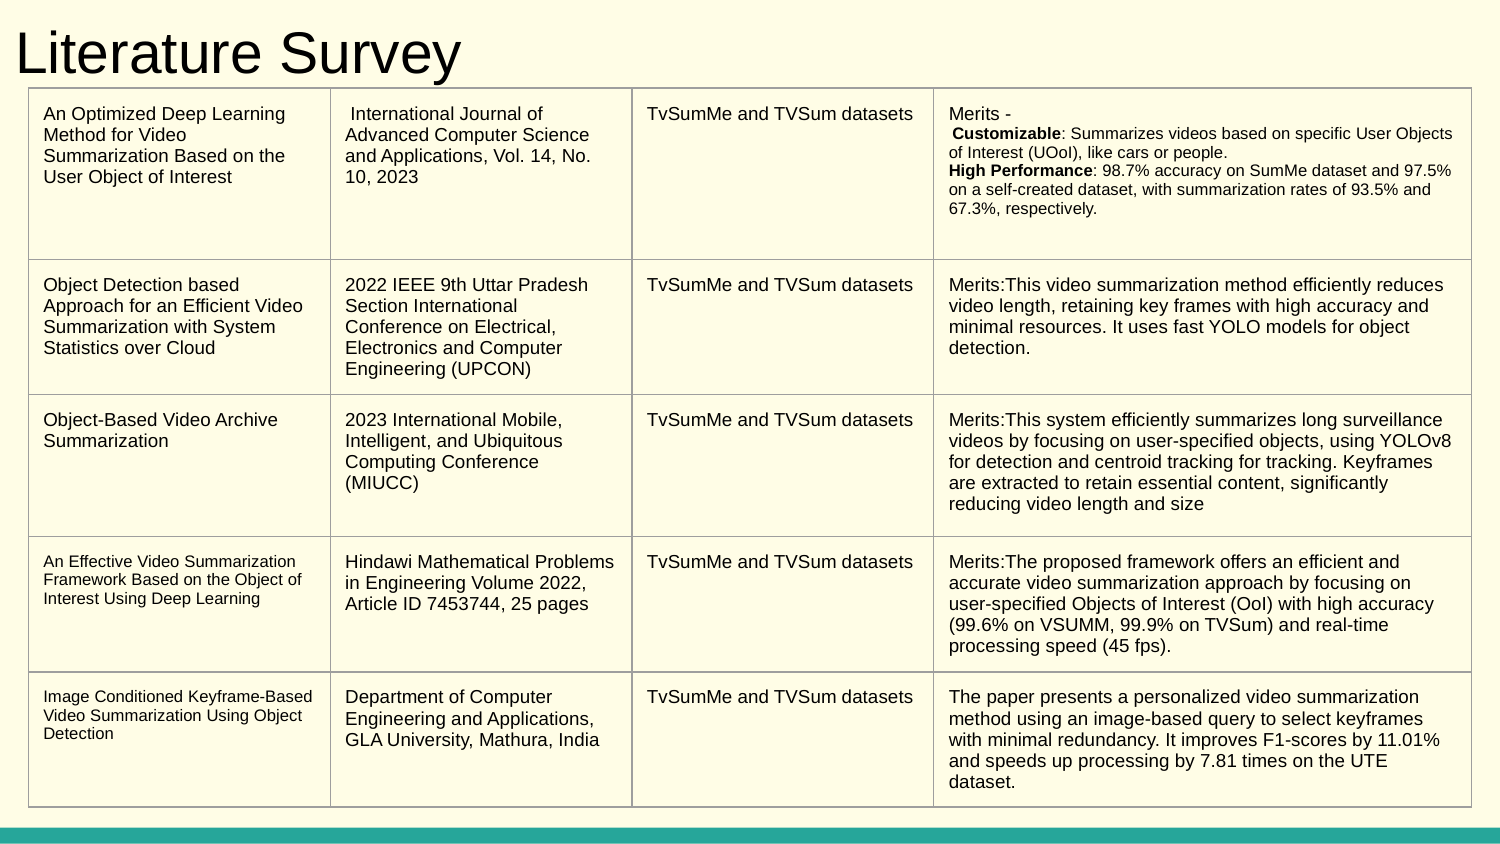

# Literature Survey
| An Optimized Deep Learning Method for Video Summarization Based on the User Object of Interest | International Journal of Advanced Computer Science and Applications, Vol. 14, No. 10, 2023 | TvSumMe and TVSum datasets | Merits - Customizable: Summarizes videos based on specific User Objects of Interest (UOoI), like cars or people. High Performance: 98.7% accuracy on SumMe dataset and 97.5% on a self-created dataset, with summarization rates of 93.5% and 67.3%, respectively. |
| --- | --- | --- | --- |
| Object Detection based Approach for an Efficient Video Summarization with System Statistics over Cloud | 2022 IEEE 9th Uttar Pradesh Section International Conference on Electrical, Electronics and Computer Engineering (UPCON) | TvSumMe and TVSum datasets | Merits:This video summarization method efficiently reduces video length, retaining key frames with high accuracy and minimal resources. It uses fast YOLO models for object detection. |
| Object-Based Video Archive Summarization | 2023 International Mobile, Intelligent, and Ubiquitous Computing Conference (MIUCC) | TvSumMe and TVSum datasets | Merits:This system efficiently summarizes long surveillance videos by focusing on user-specified objects, using YOLOv8 for detection and centroid tracking for tracking. Keyframes are extracted to retain essential content, significantly reducing video length and size |
| An Effective Video Summarization Framework Based on the Object of Interest Using Deep Learning | Hindawi Mathematical Problems in Engineering Volume 2022, Article ID 7453744, 25 pages | TvSumMe and TVSum datasets | Merits:The proposed framework offers an efficient and accurate video summarization approach by focusing on user-specified Objects of Interest (OoI) with high accuracy (99.6% on VSUMM, 99.9% on TVSum) and real-time processing speed (45 fps). |
| Image Conditioned Keyframe-Based Video Summarization Using Object Detection | Department of Computer Engineering and Applications, GLA University, Mathura, India | TvSumMe and TVSum datasets | The paper presents a personalized video summarization method using an image-based query to select keyframes with minimal redundancy. It improves F1-scores by 11.01% and speeds up processing by 7.81 times on the UTE dataset. |